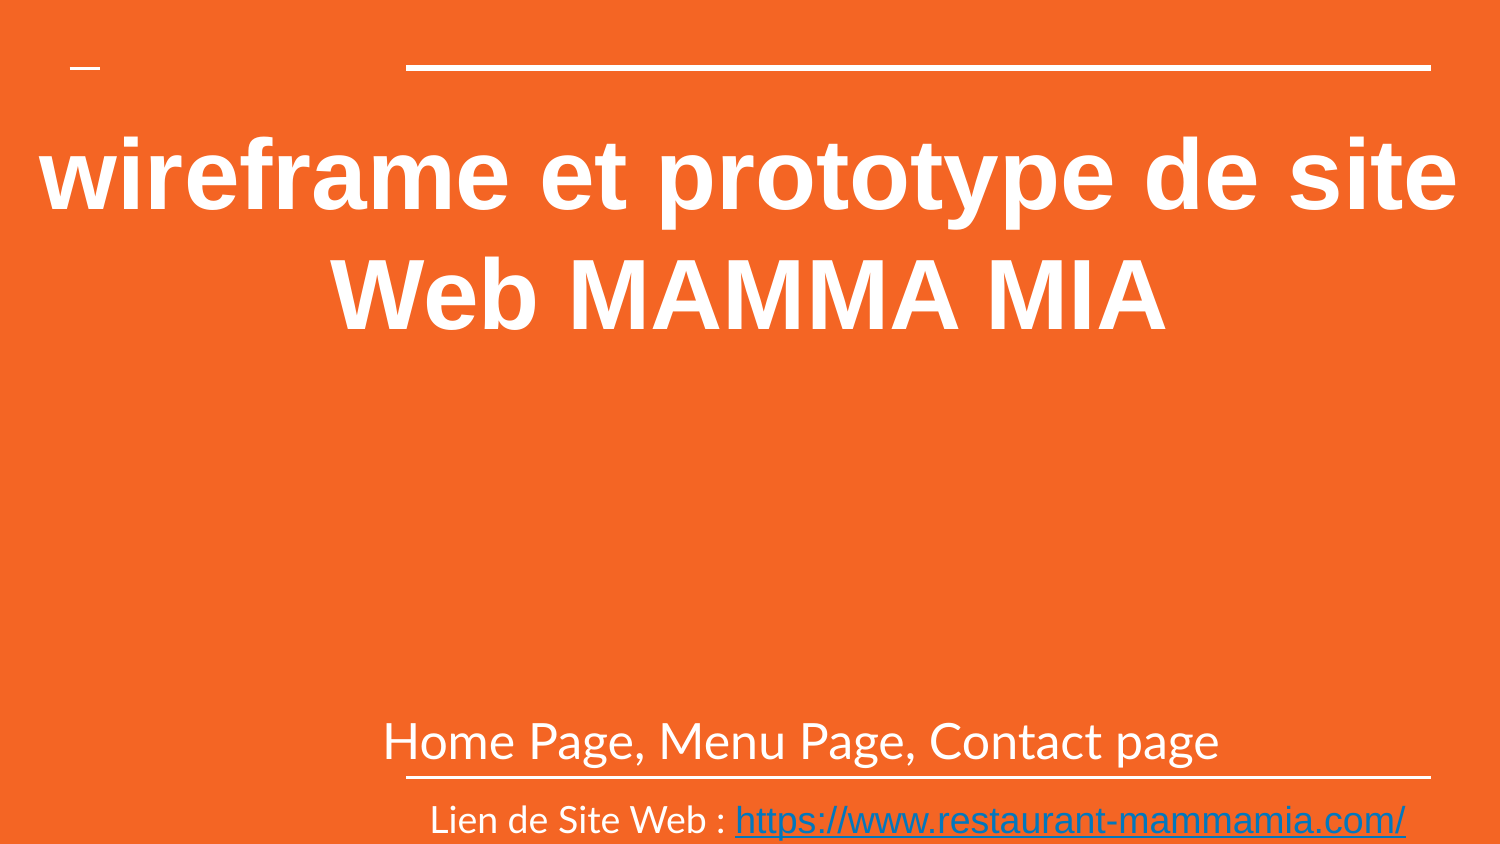

# wireframe et prototype de site
Web MAMMA MIA
Home Page, Menu Page, Contact page
Lien de Site Web : https://www.restaurant-mammamia.com/